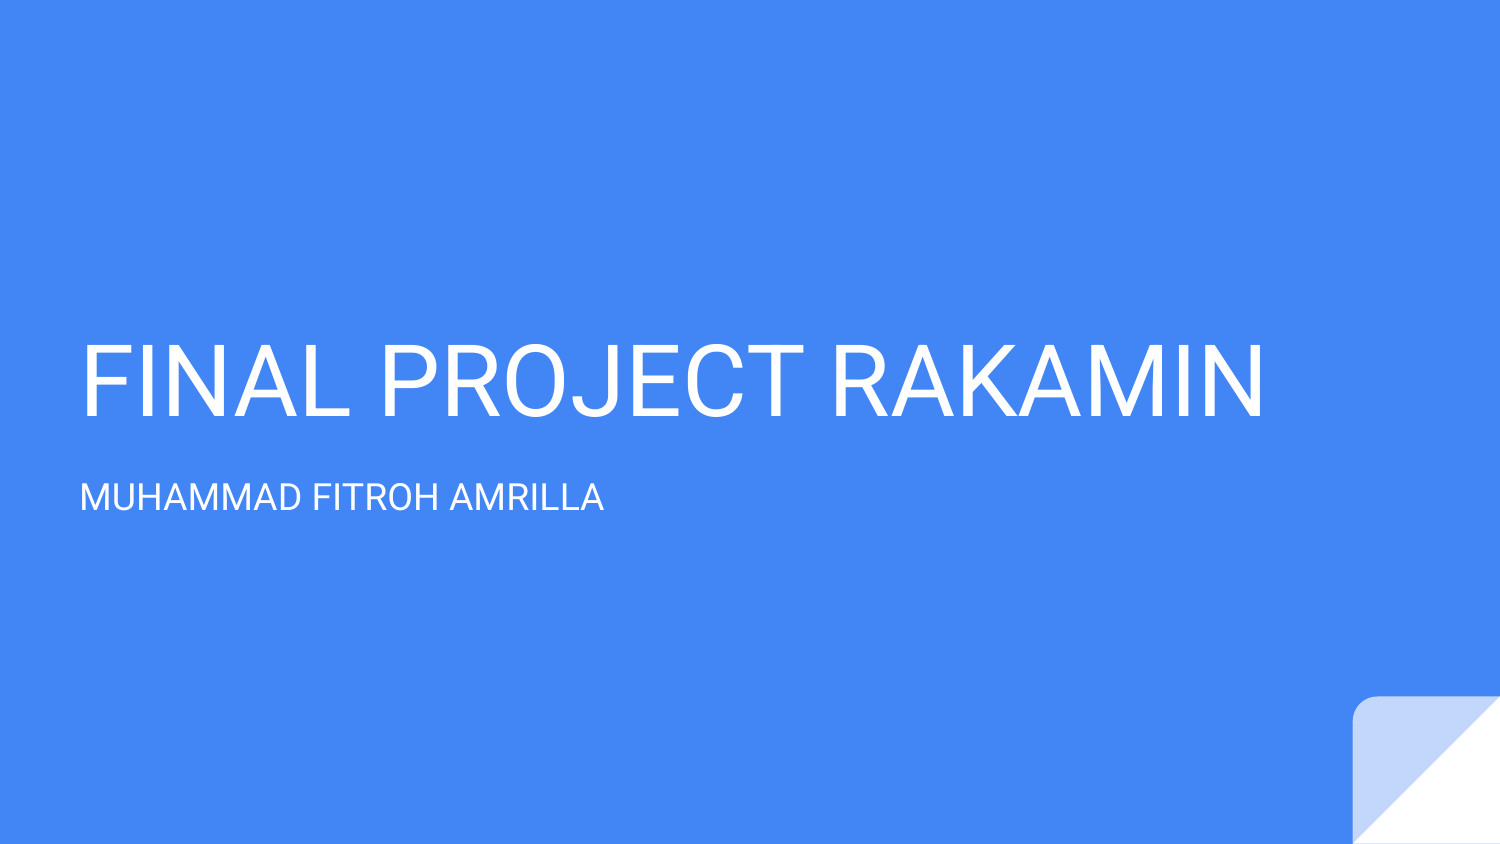

# FINAL PROJECT RAKAMIN
MUHAMMAD FITROH AMRILLA